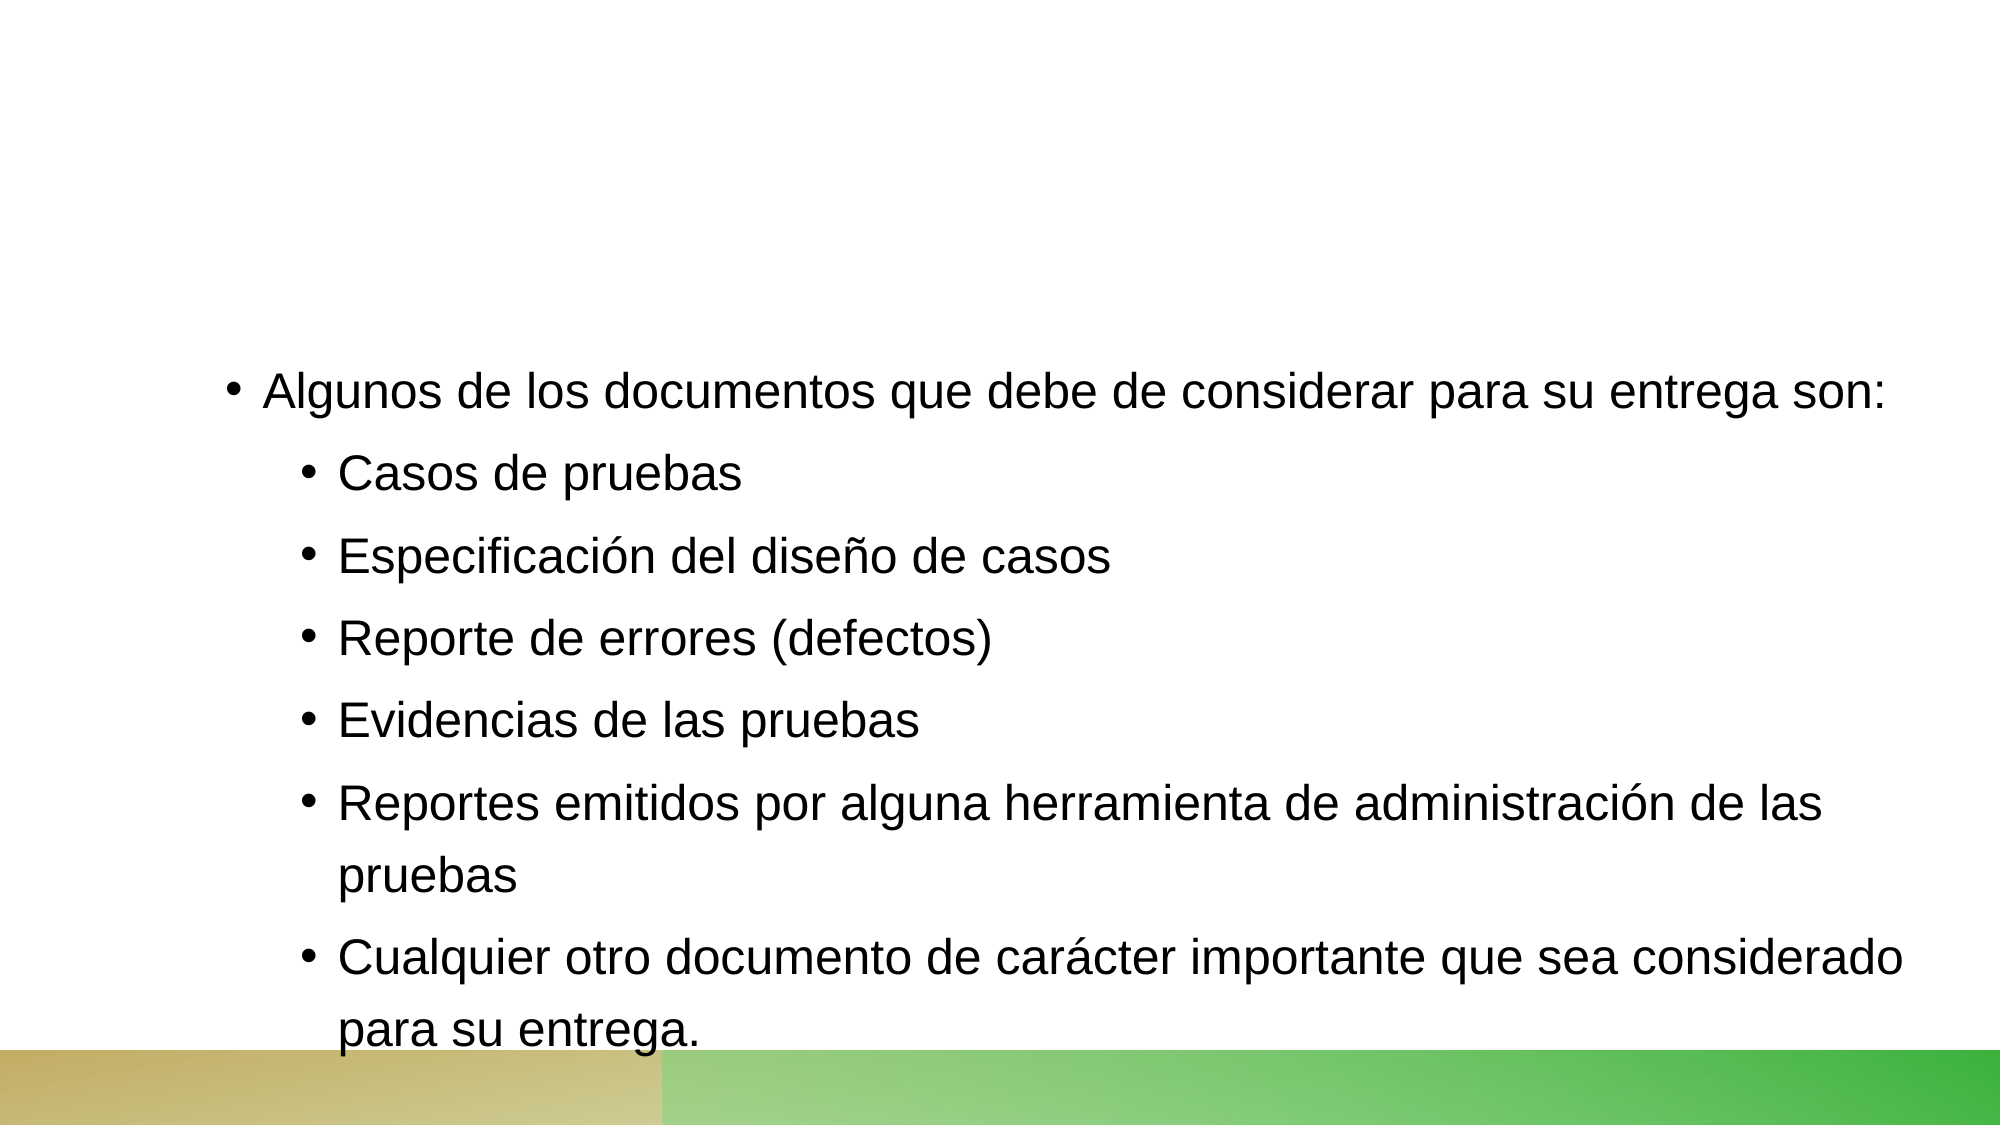

#
Algunos de los documentos que debe de considerar para su entrega son:
Casos de pruebas
Especificación del diseño de casos
Reporte de errores (defectos)
Evidencias de las pruebas
Reportes emitidos por alguna herramienta de administración de las pruebas
Cualquier otro documento de carácter importante que sea considerado para su entrega.